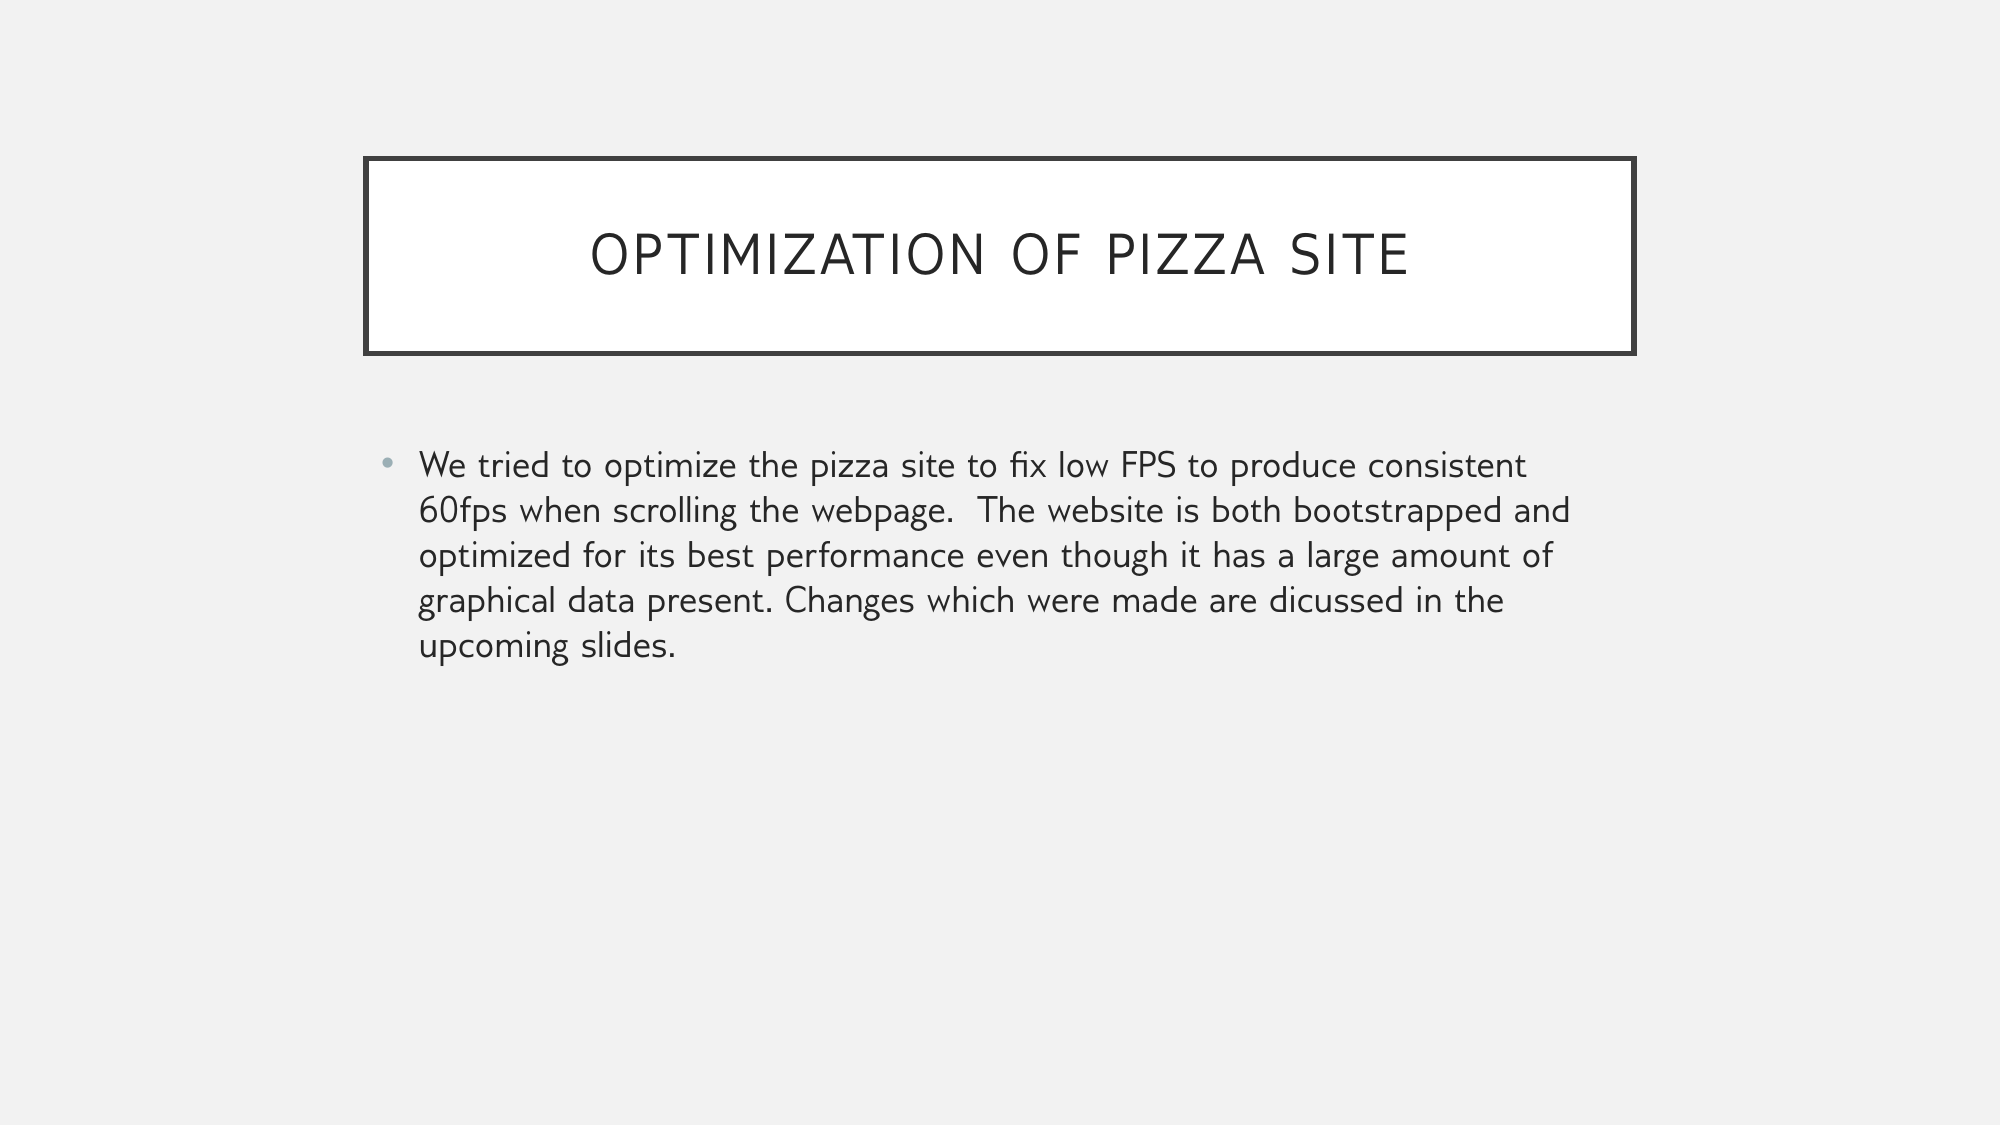

# Optimization of pizza site
We tried to optimize the pizza site to fix low FPS to produce consistent 60fps when scrolling the webpage.  The website is both bootstrapped and optimized for its best performance even though it has a large amount of graphical data present. Changes which were made are dicussed in the upcoming slides.